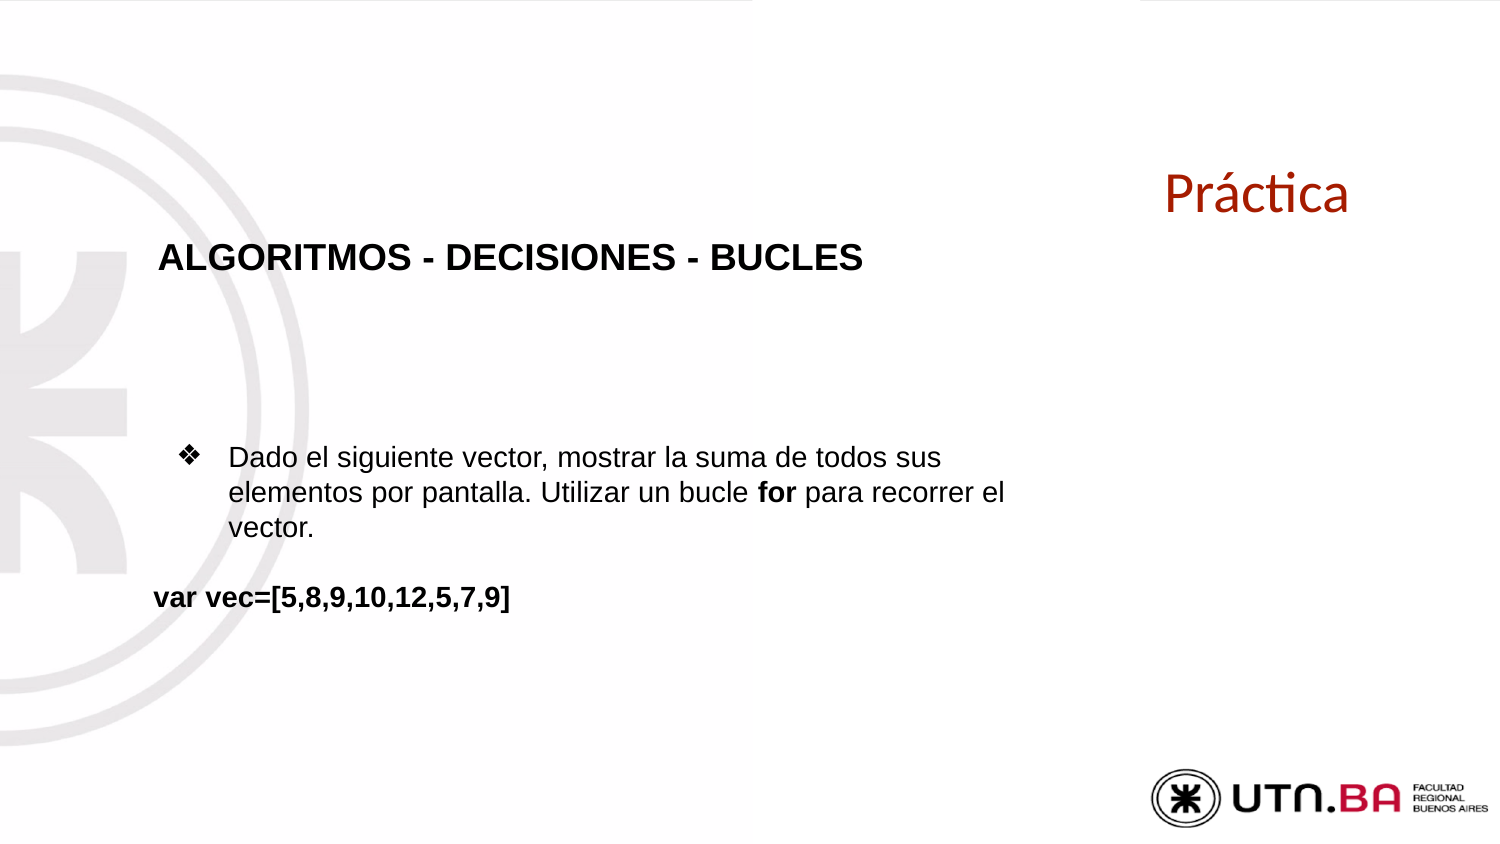

# Práctica
ALGORITMOS - DECISIONES - BUCLES
Dado el siguiente vector, mostrar la suma de todos sus elementos por pantalla. Utilizar un bucle for para recorrer el vector.

var vec=[5,8,9,10,12,5,7,9]